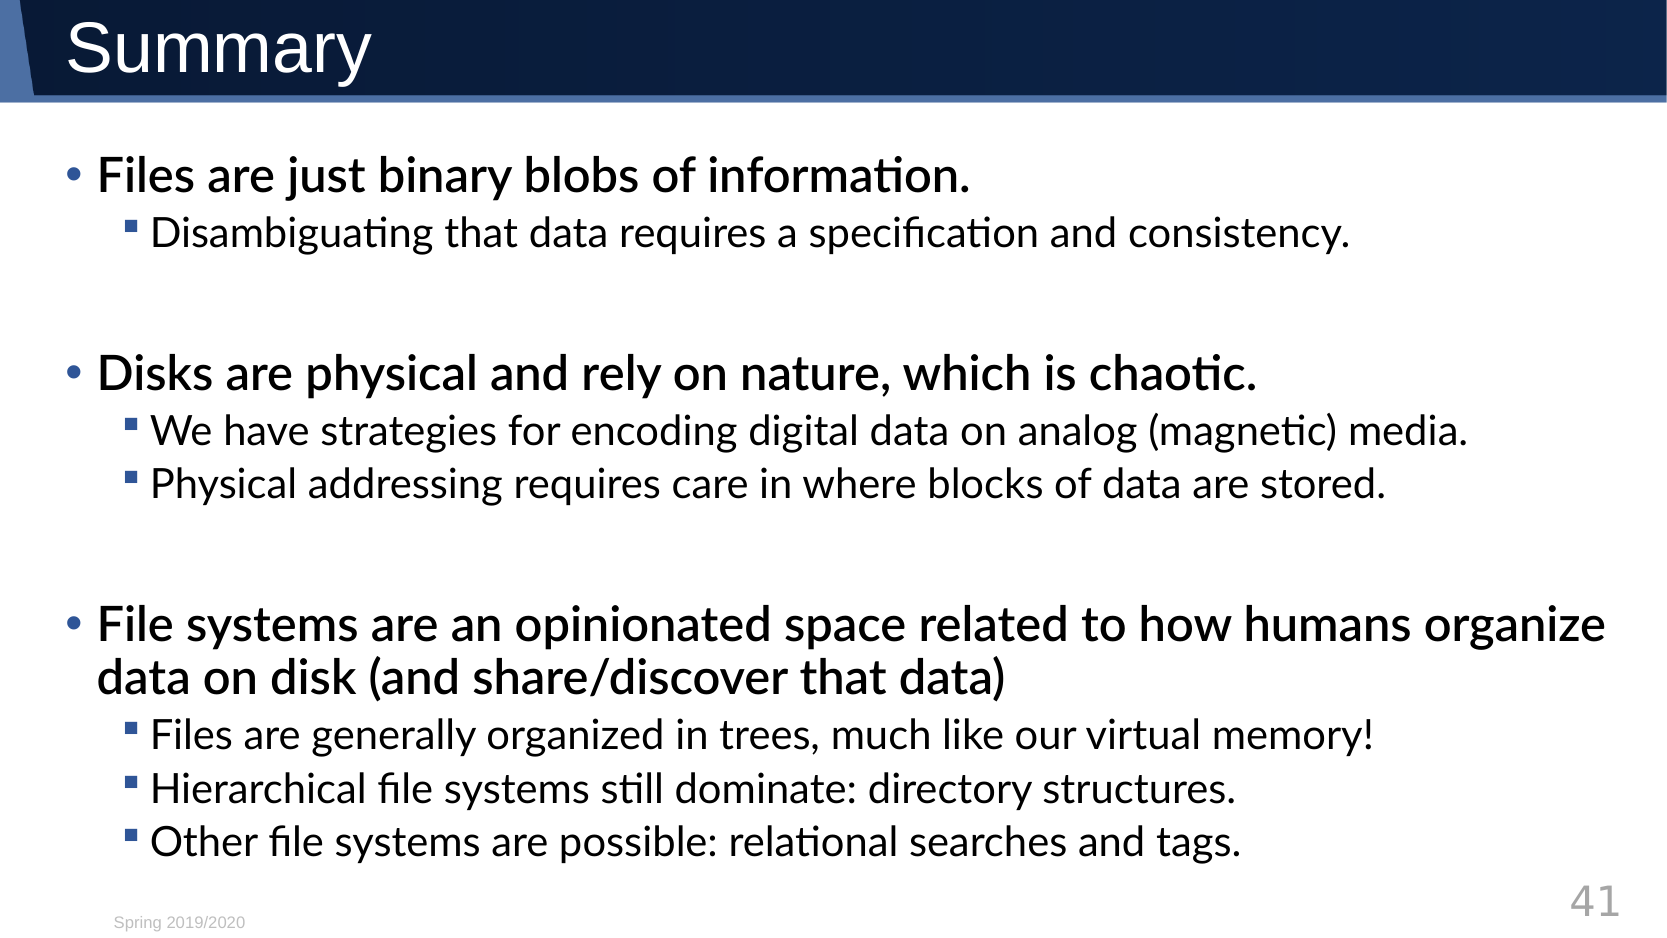

# Summary
Files are just binary blobs of information.
Disambiguating that data requires a specification and consistency.

Disks are physical and rely on nature, which is chaotic.
We have strategies for encoding digital data on analog (magnetic) media.
Physical addressing requires care in where blocks of data are stored.

File systems are an opinionated space related to how humans organize data on disk (and share/discover that data)
Files are generally organized in trees, much like our virtual memory!
Hierarchical file systems still dominate: directory structures.
Other file systems are possible: relational searches and tags.
Spring 2019/2020